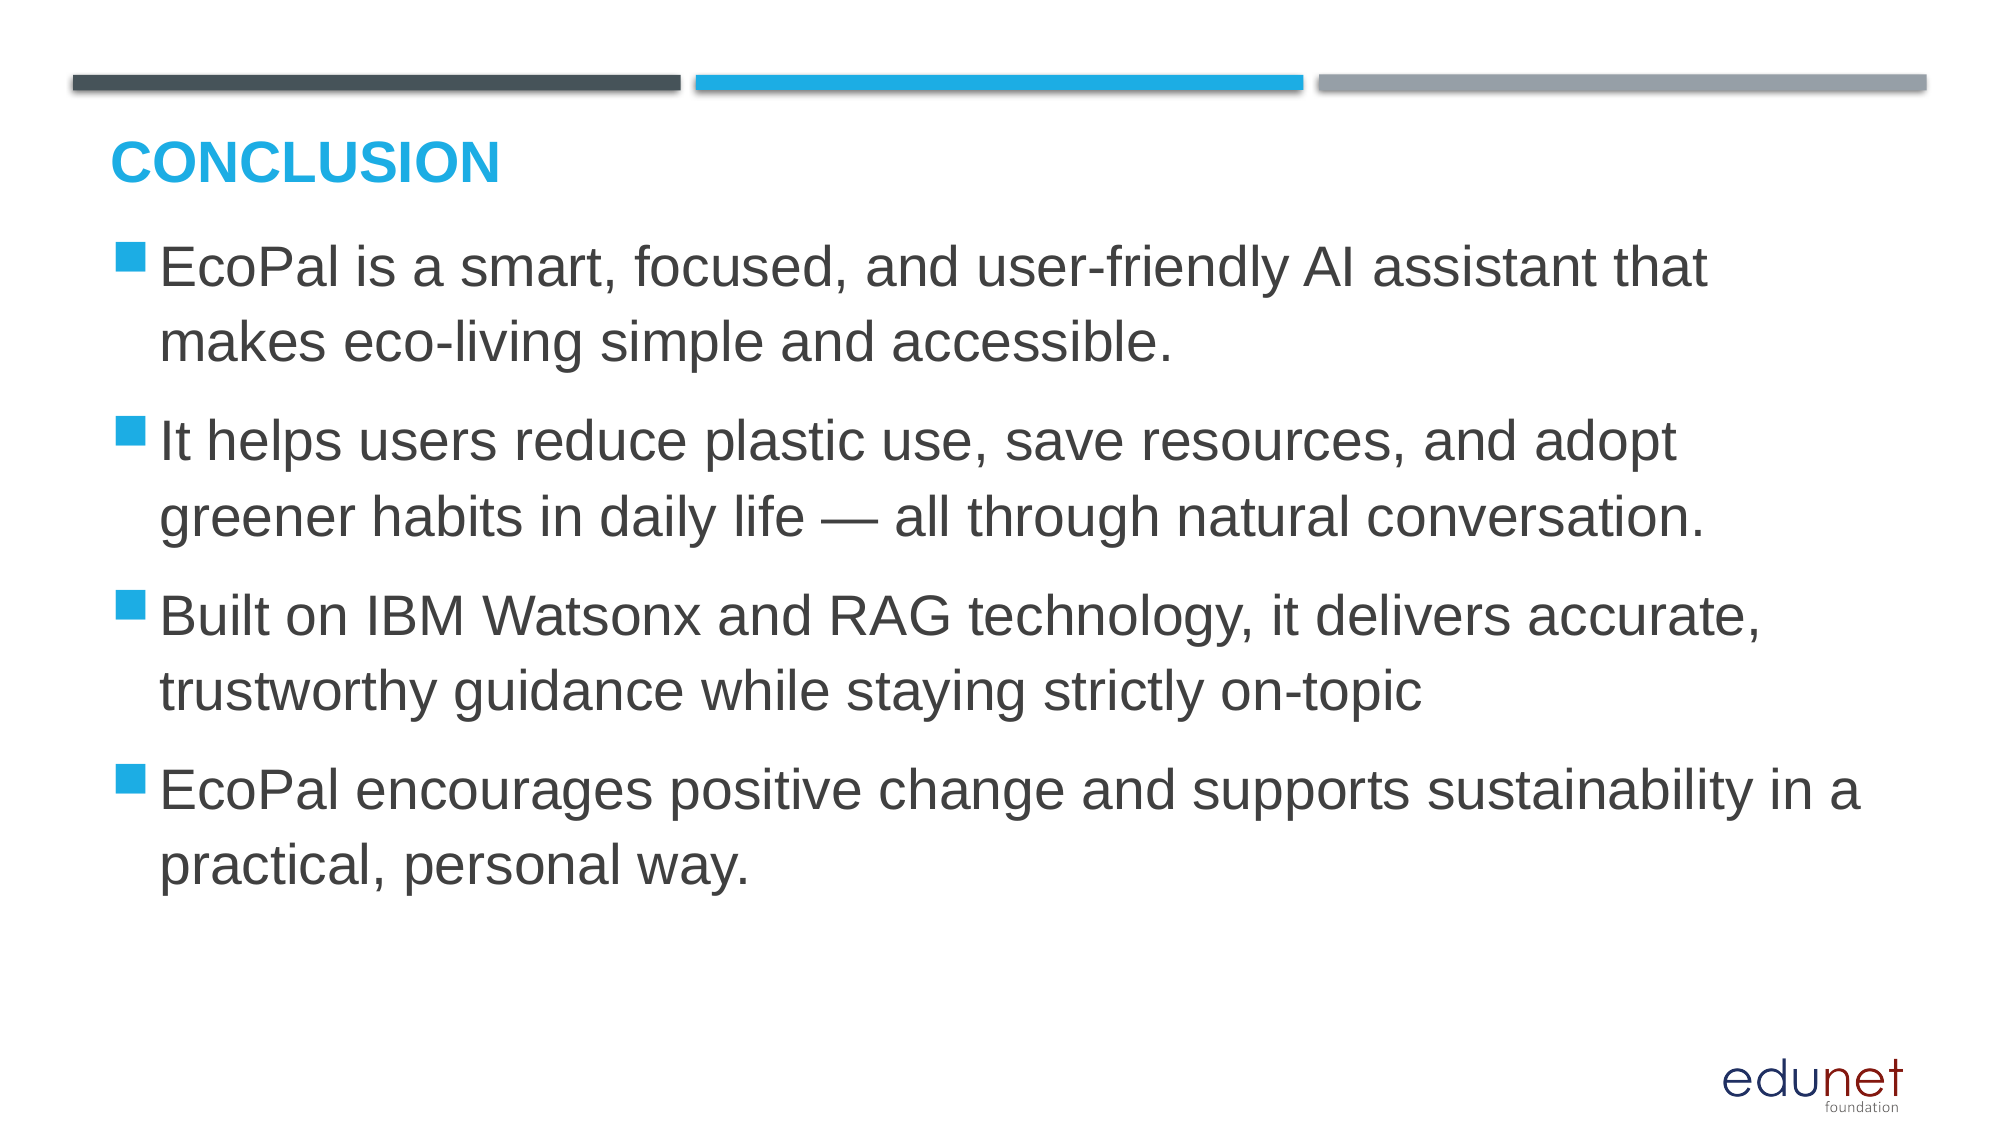

# Conclusion
EcoPal is a smart, focused, and user-friendly AI assistant that makes eco-living simple and accessible.
It helps users reduce plastic use, save resources, and adopt greener habits in daily life — all through natural conversation.
Built on IBM Watsonx and RAG technology, it delivers accurate, trustworthy guidance while staying strictly on-topic
EcoPal encourages positive change and supports sustainability in a practical, personal way.